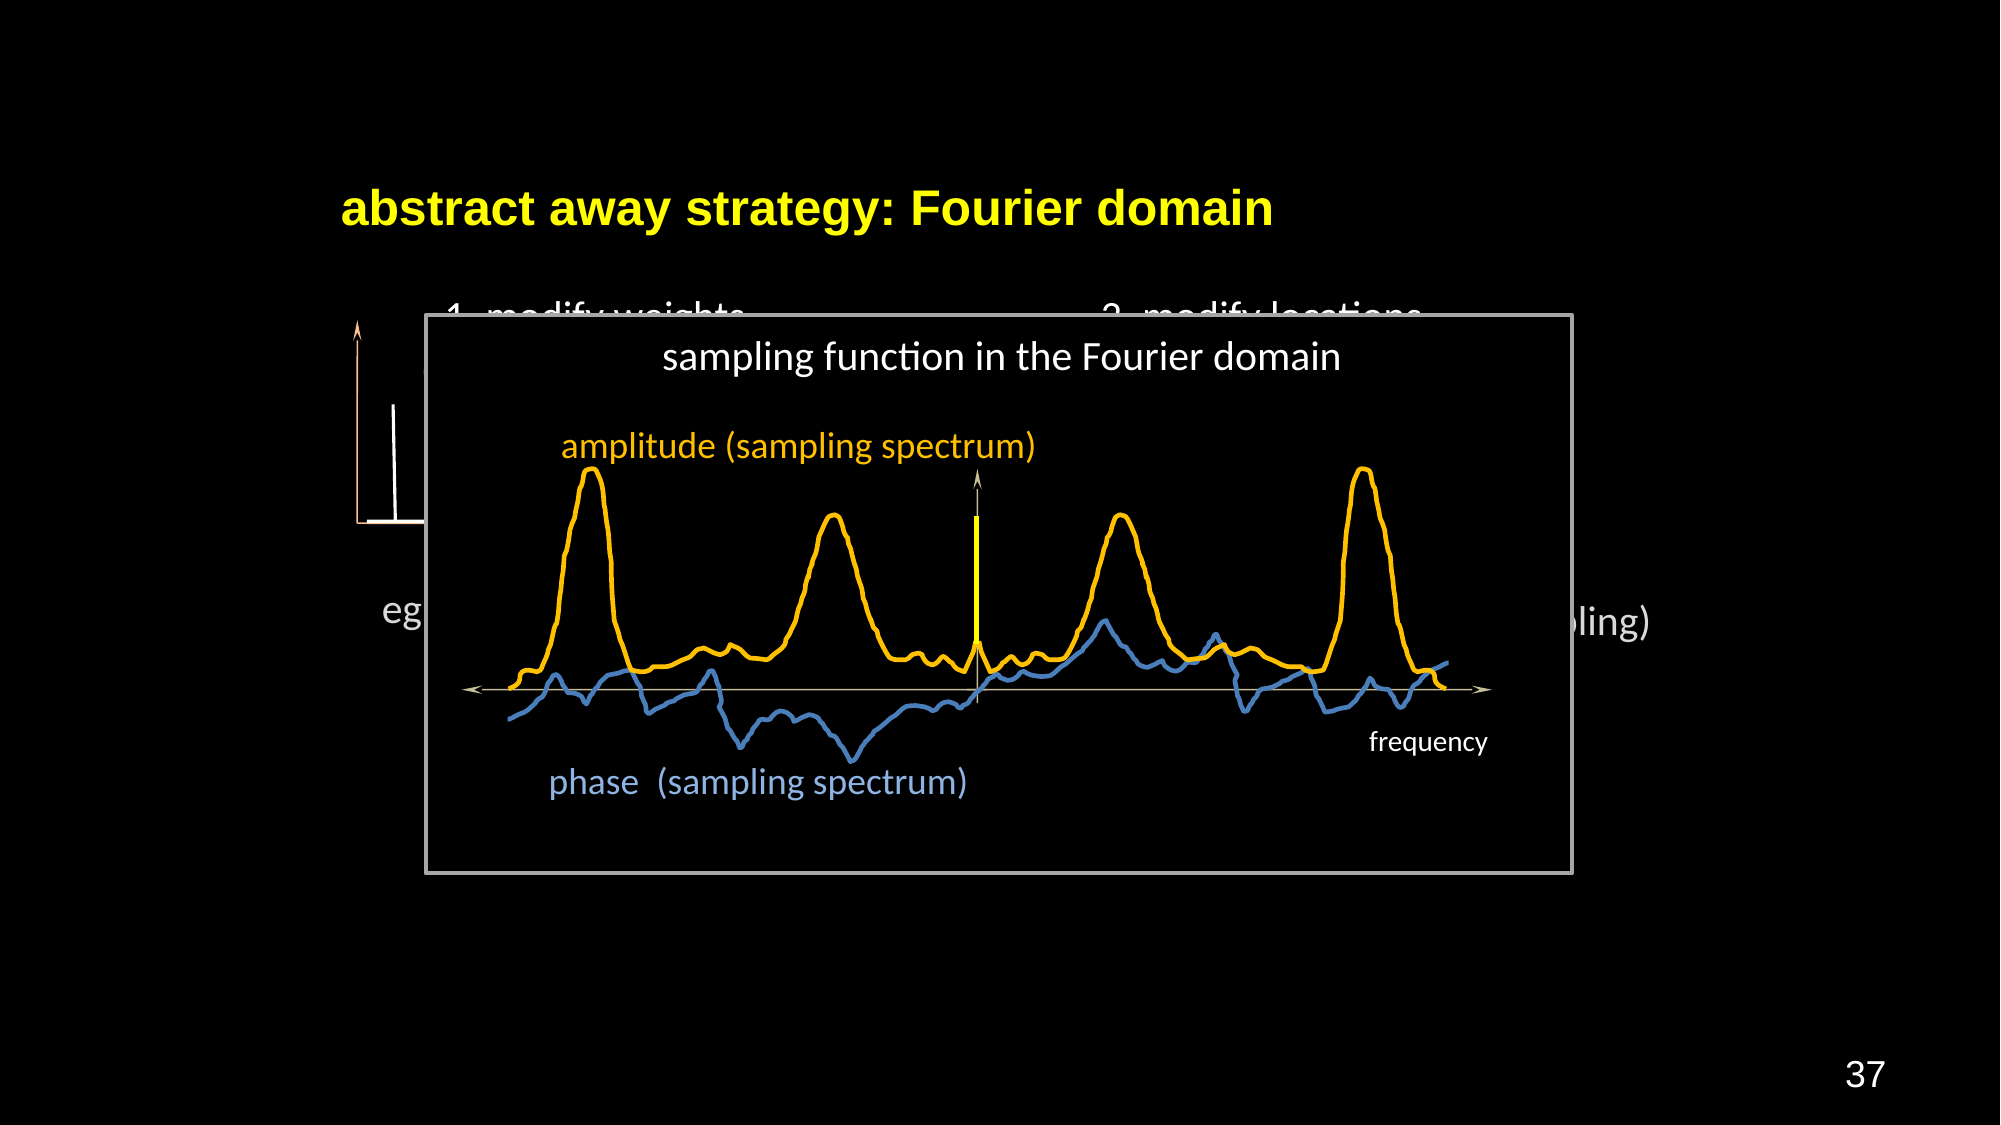

abstract away strategy: Fourier domain

1. modify weights
2. modify locations
a. Distribution eg. importance sampling)

sampling function in the Fourier domain
amplitude (sampling spectrum)

eg. quadrature rules

frequency
phase  (sampling spectrum)
37